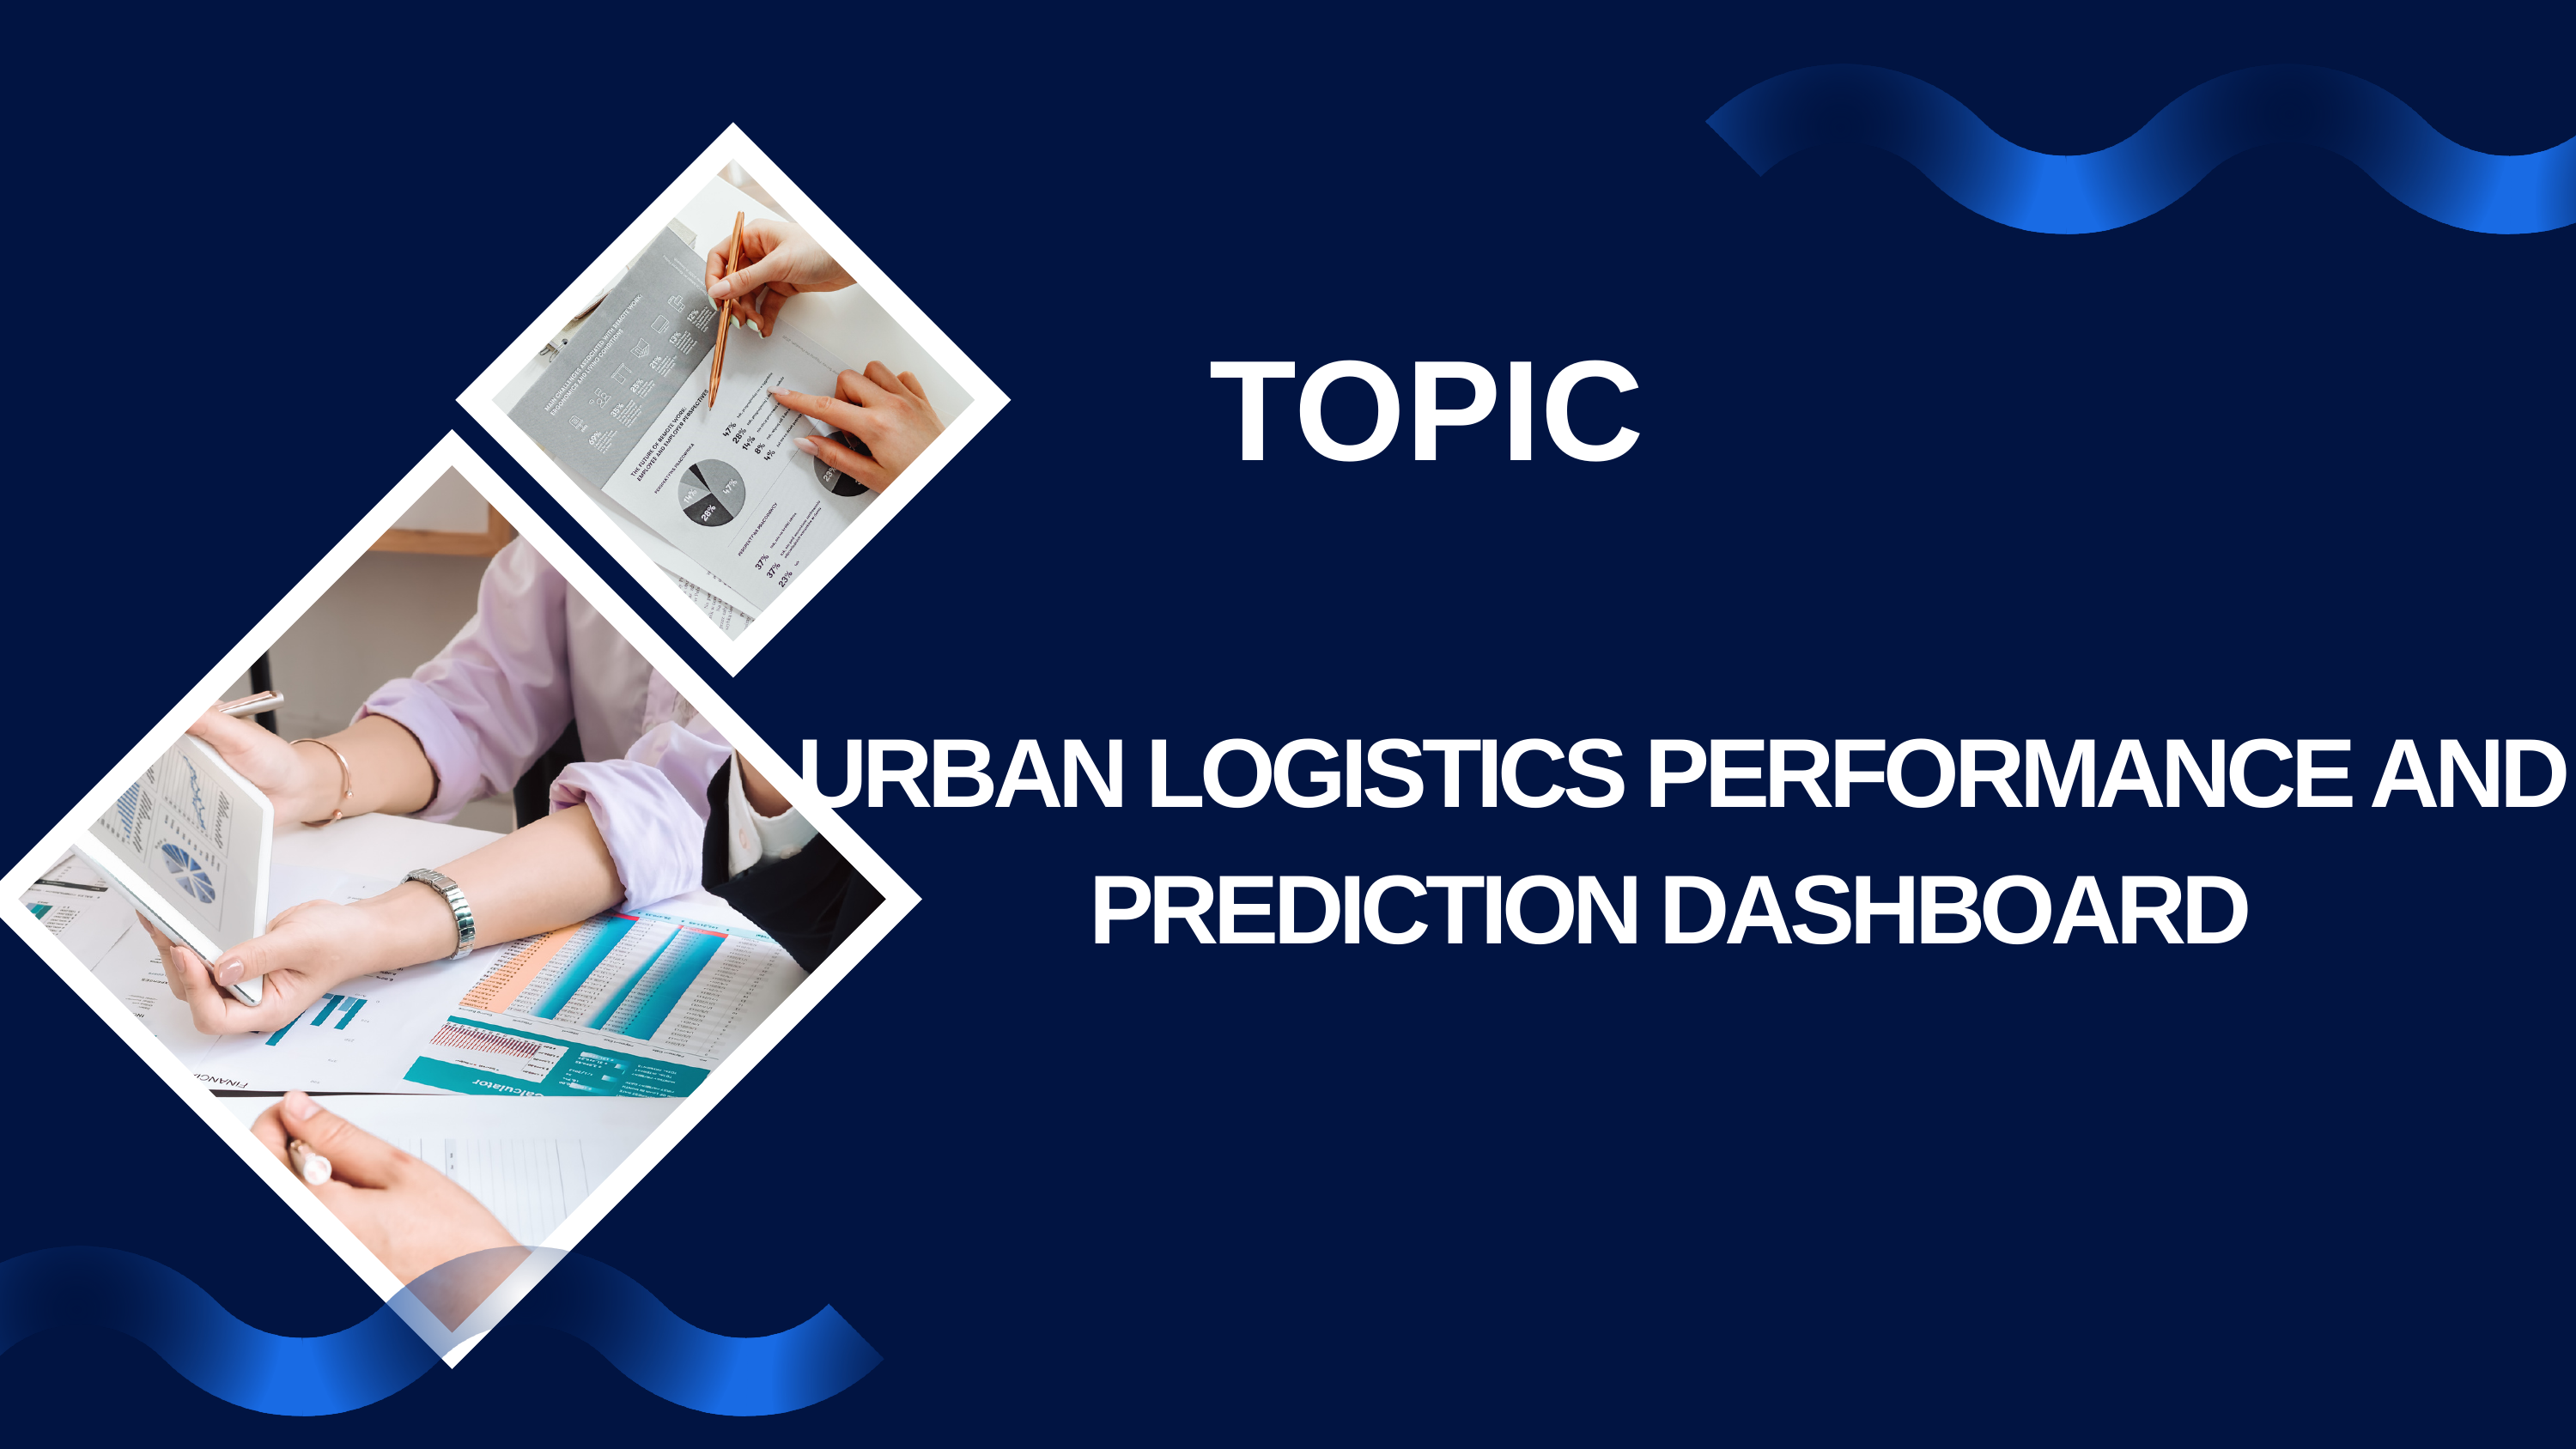

TOPIC

URBAN LOGISTICS PERFORMANCE AND PREDICTION DASHBOARD